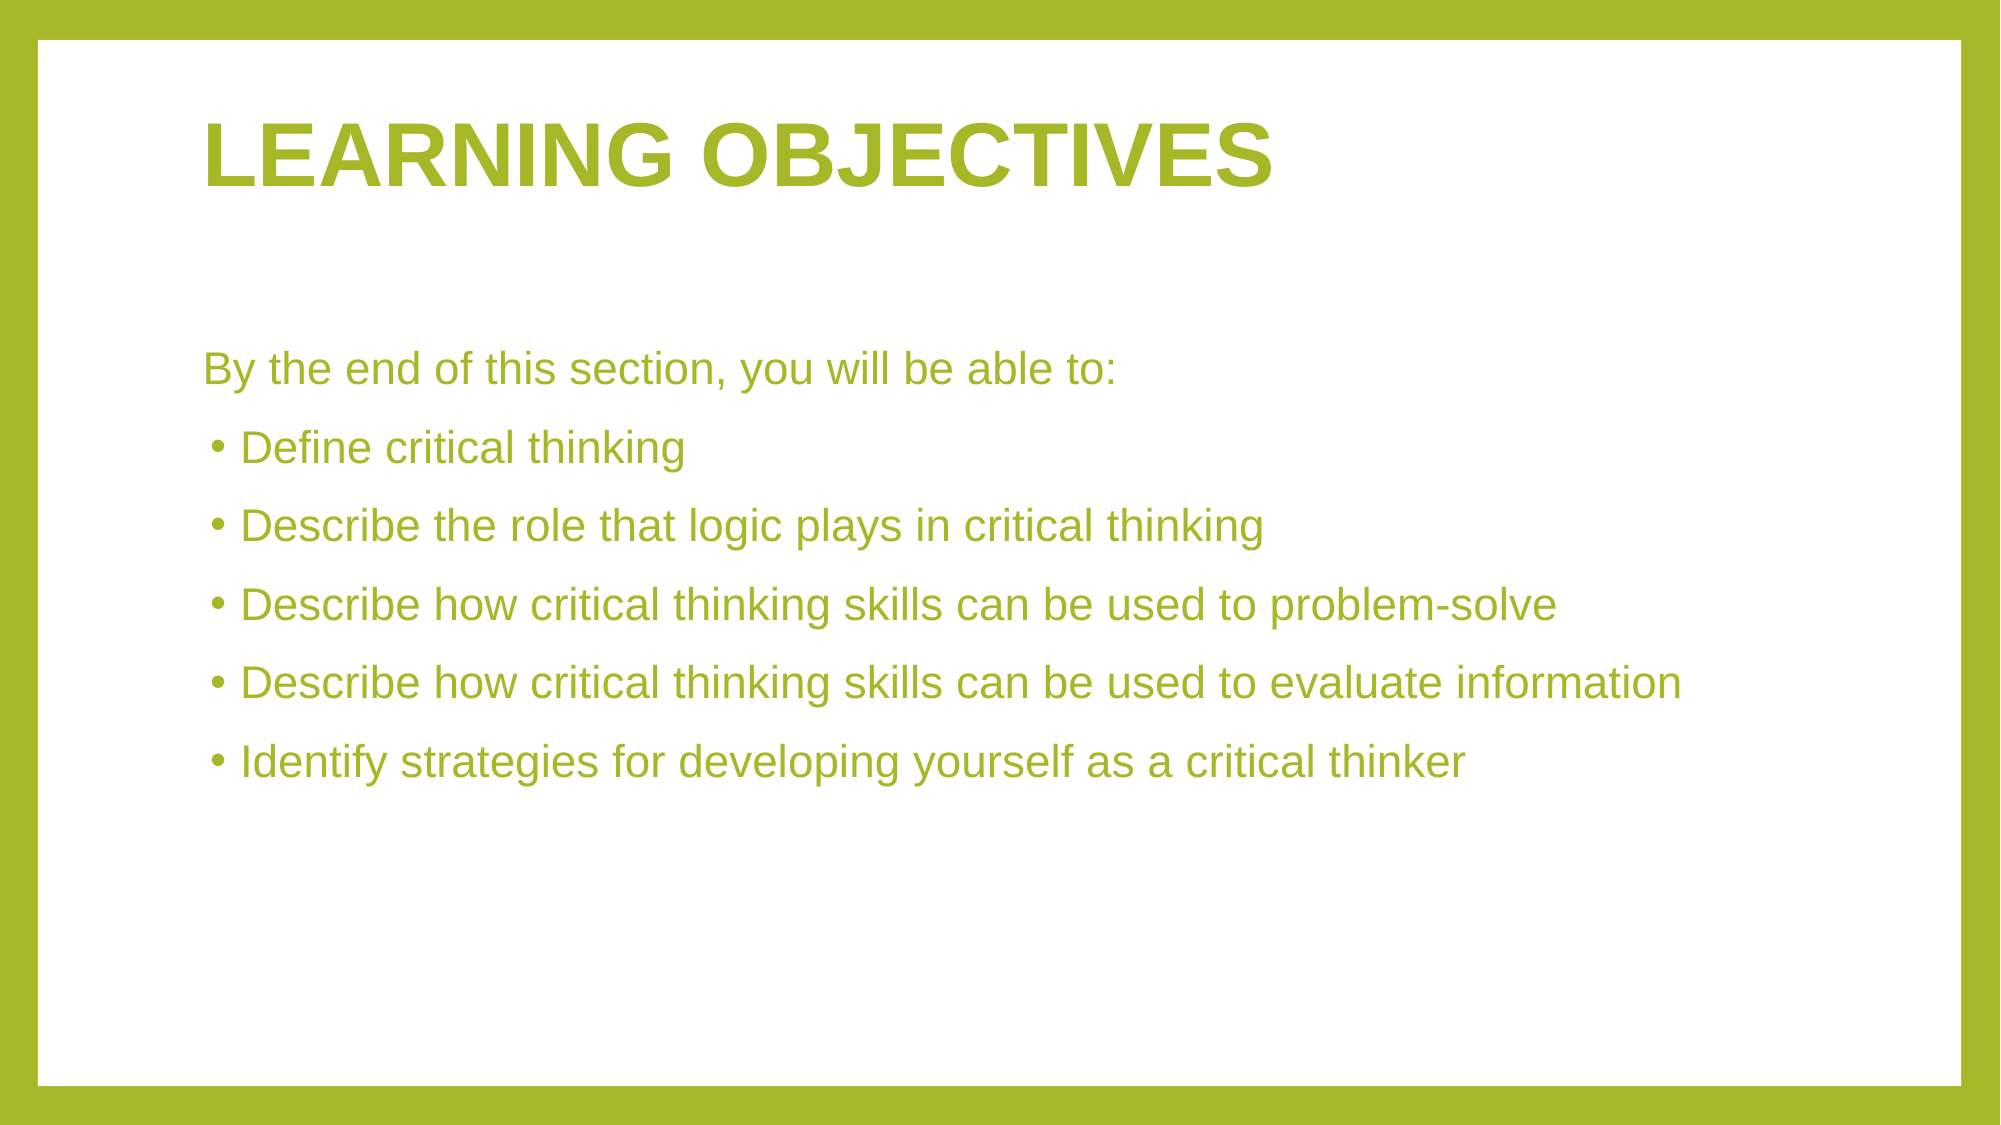

# LEARNING OBJECTIVES
By the end of this section, you will be able to:
Define critical thinking
Describe the role that logic plays in critical thinking
Describe how critical thinking skills can be used to problem-solve
Describe how critical thinking skills can be used to evaluate information
Identify strategies for developing yourself as a critical thinker